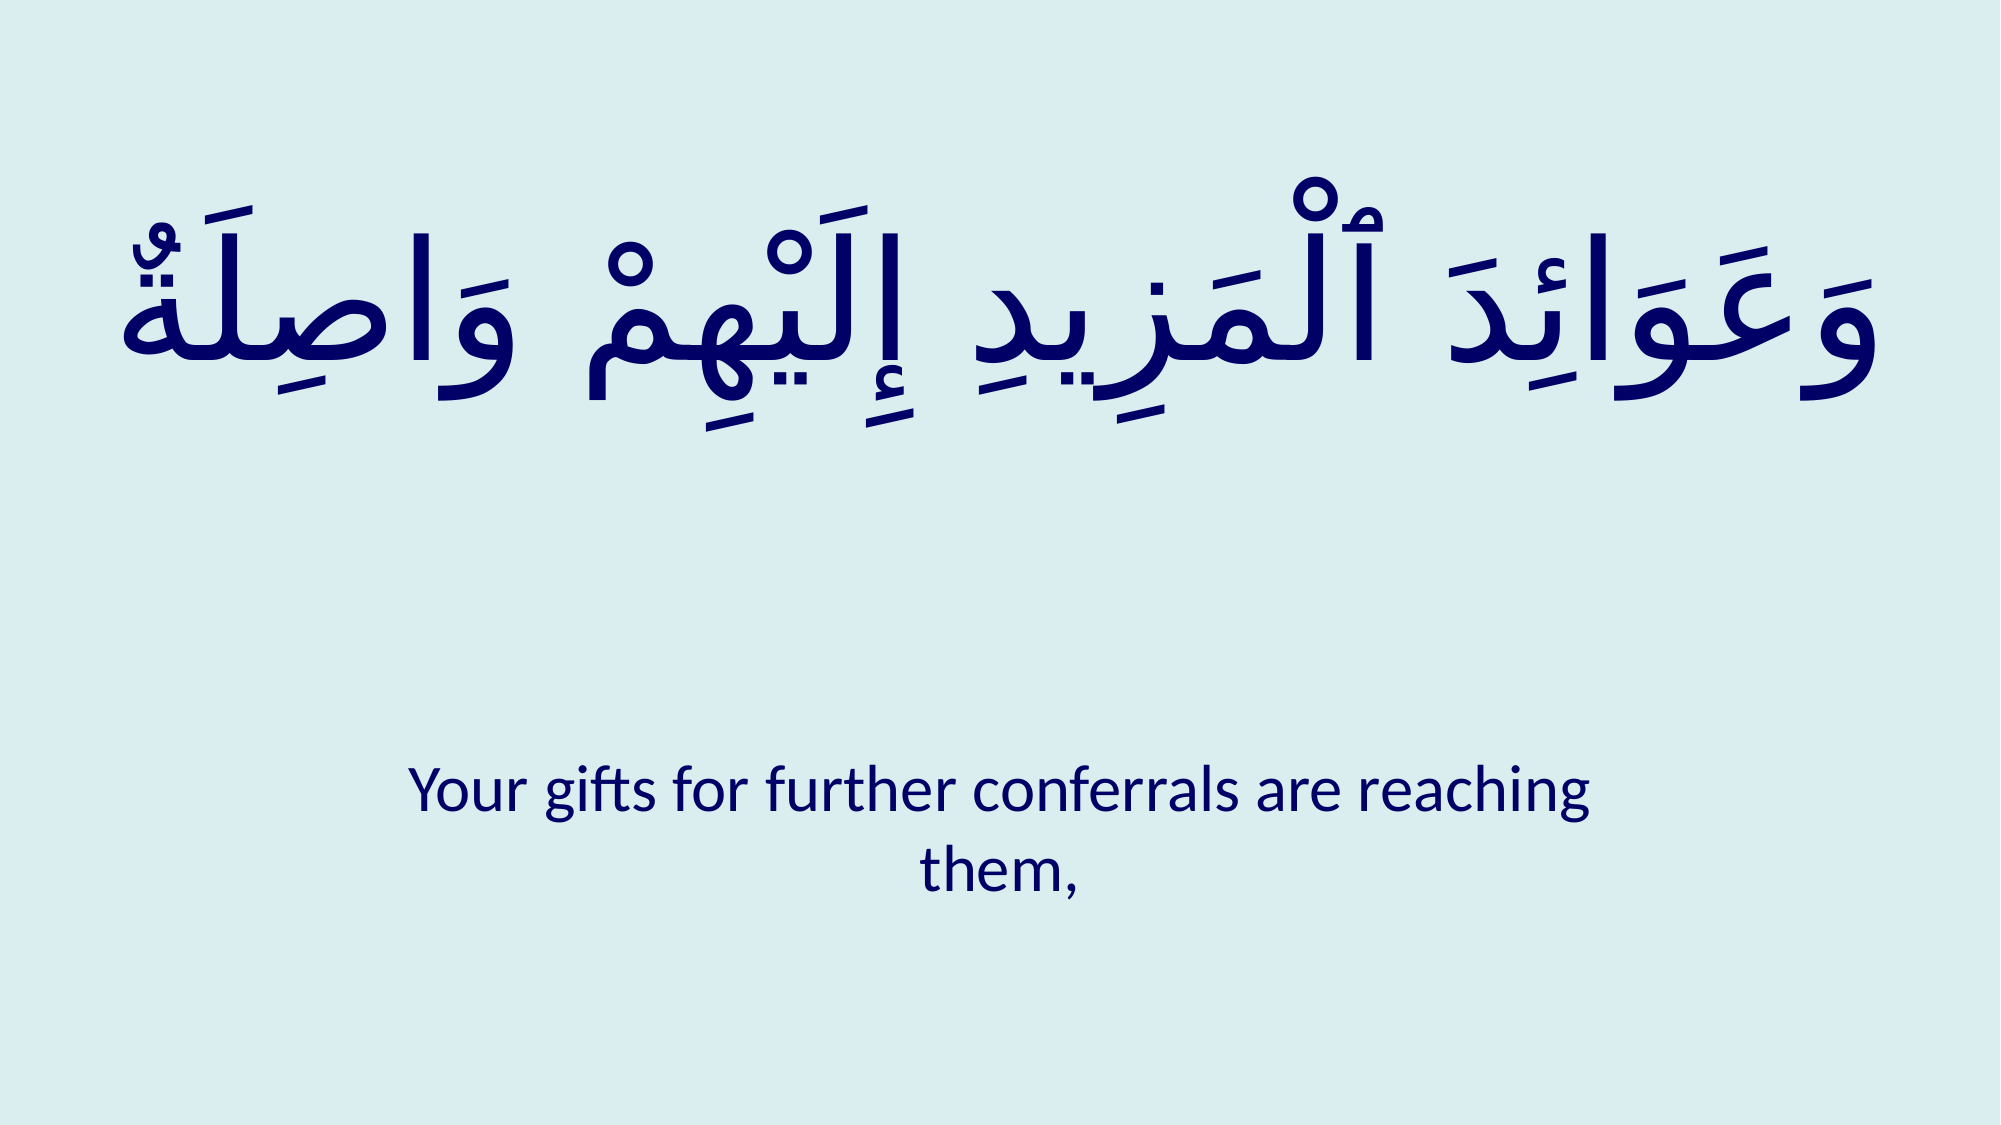

# وَعَوَائِدَ ٱلْمَزِيدِ إِلَيْهِمْ وَاصِلَةٌ
Your gifts for further conferrals are reaching them,